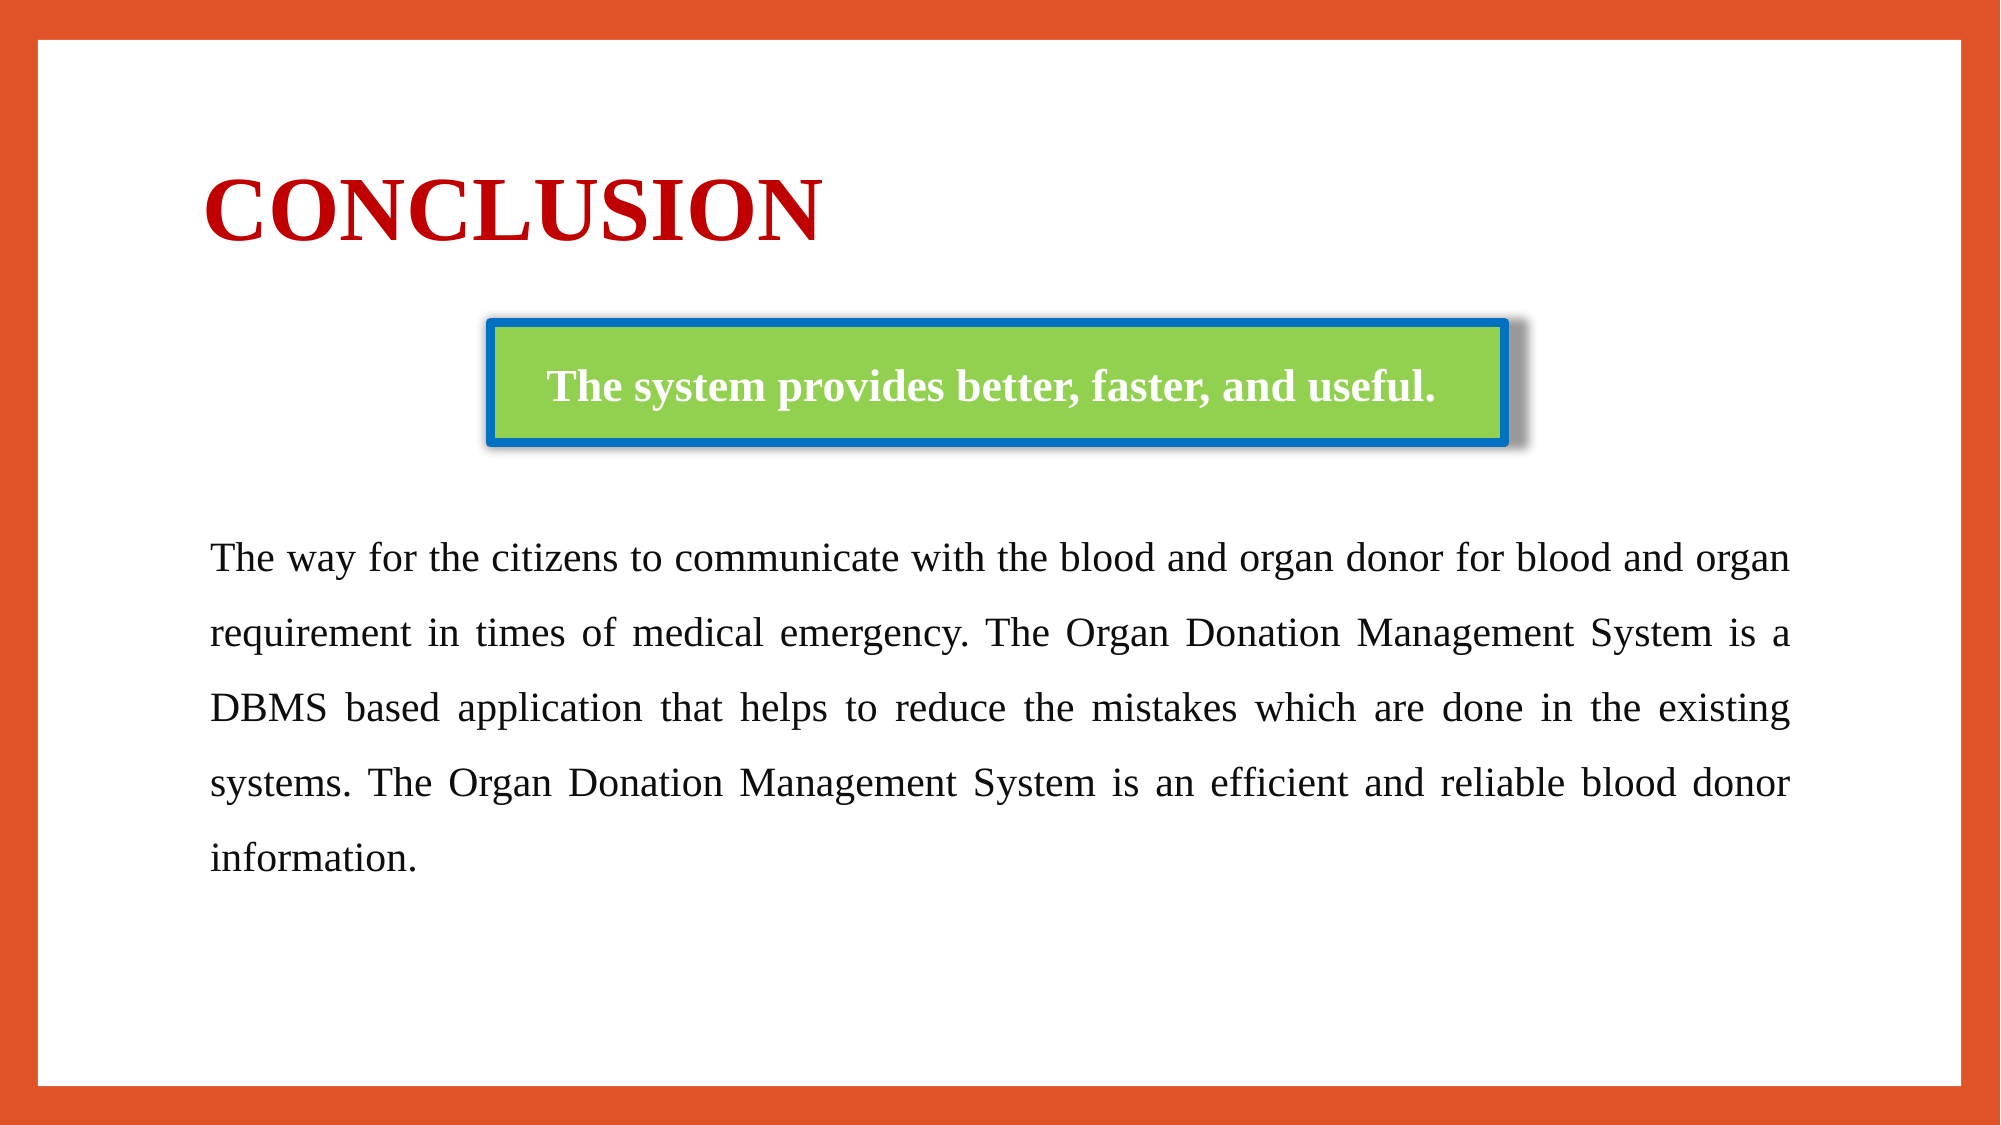

# CONCLUSION
The system provides better, faster, and useful.
The way for the citizens to communicate with the blood and organ donor for blood and organ requirement in times of medical emergency. The Organ Donation Management System is a DBMS based application that helps to reduce the mistakes which are done in the existing systems. The Organ Donation Management System is an efficient and reliable blood donor information.